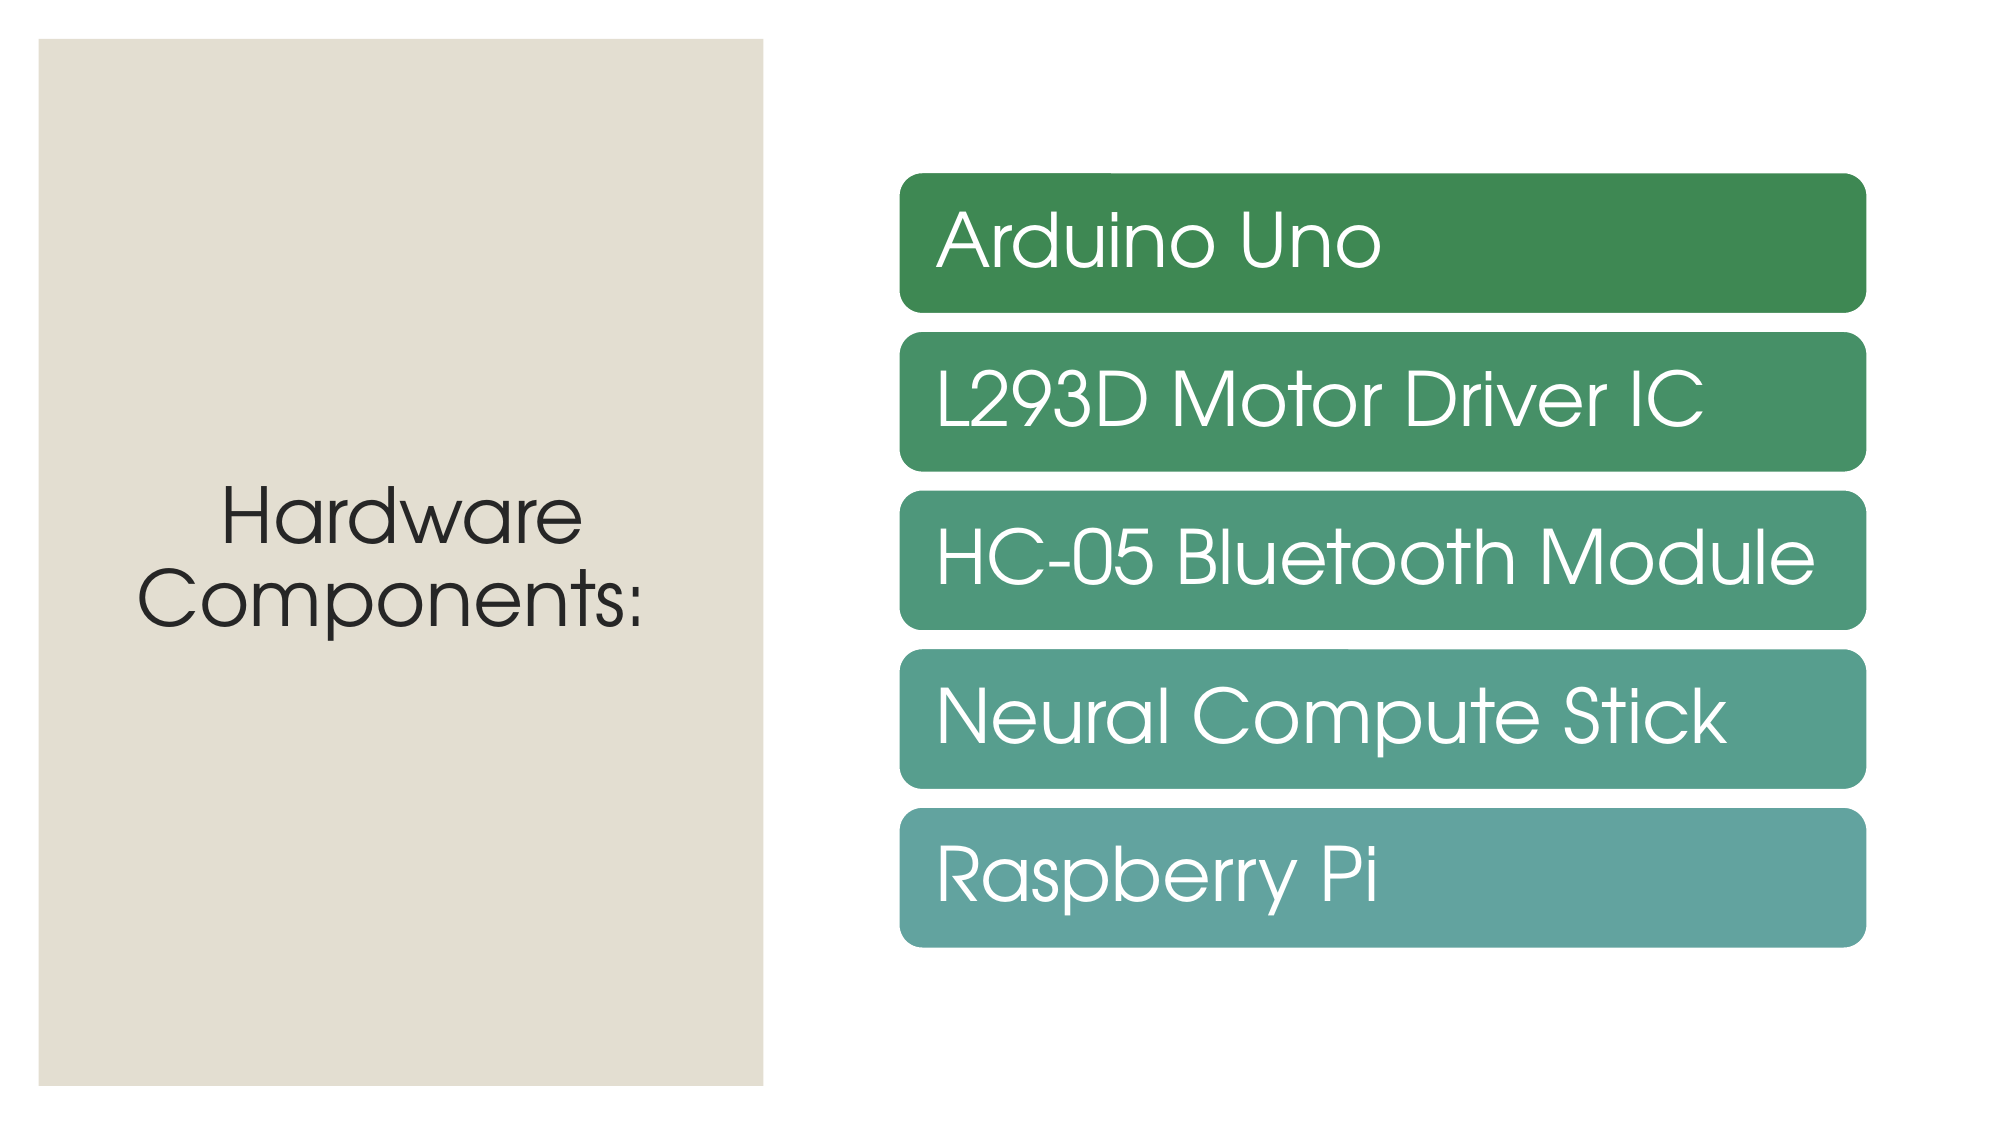

# Hardware Components:
Arduino Uno
L293D Motor Driver IC
HC-05 Bluetooth Module
Neural Compute Stick
Raspberry Pi